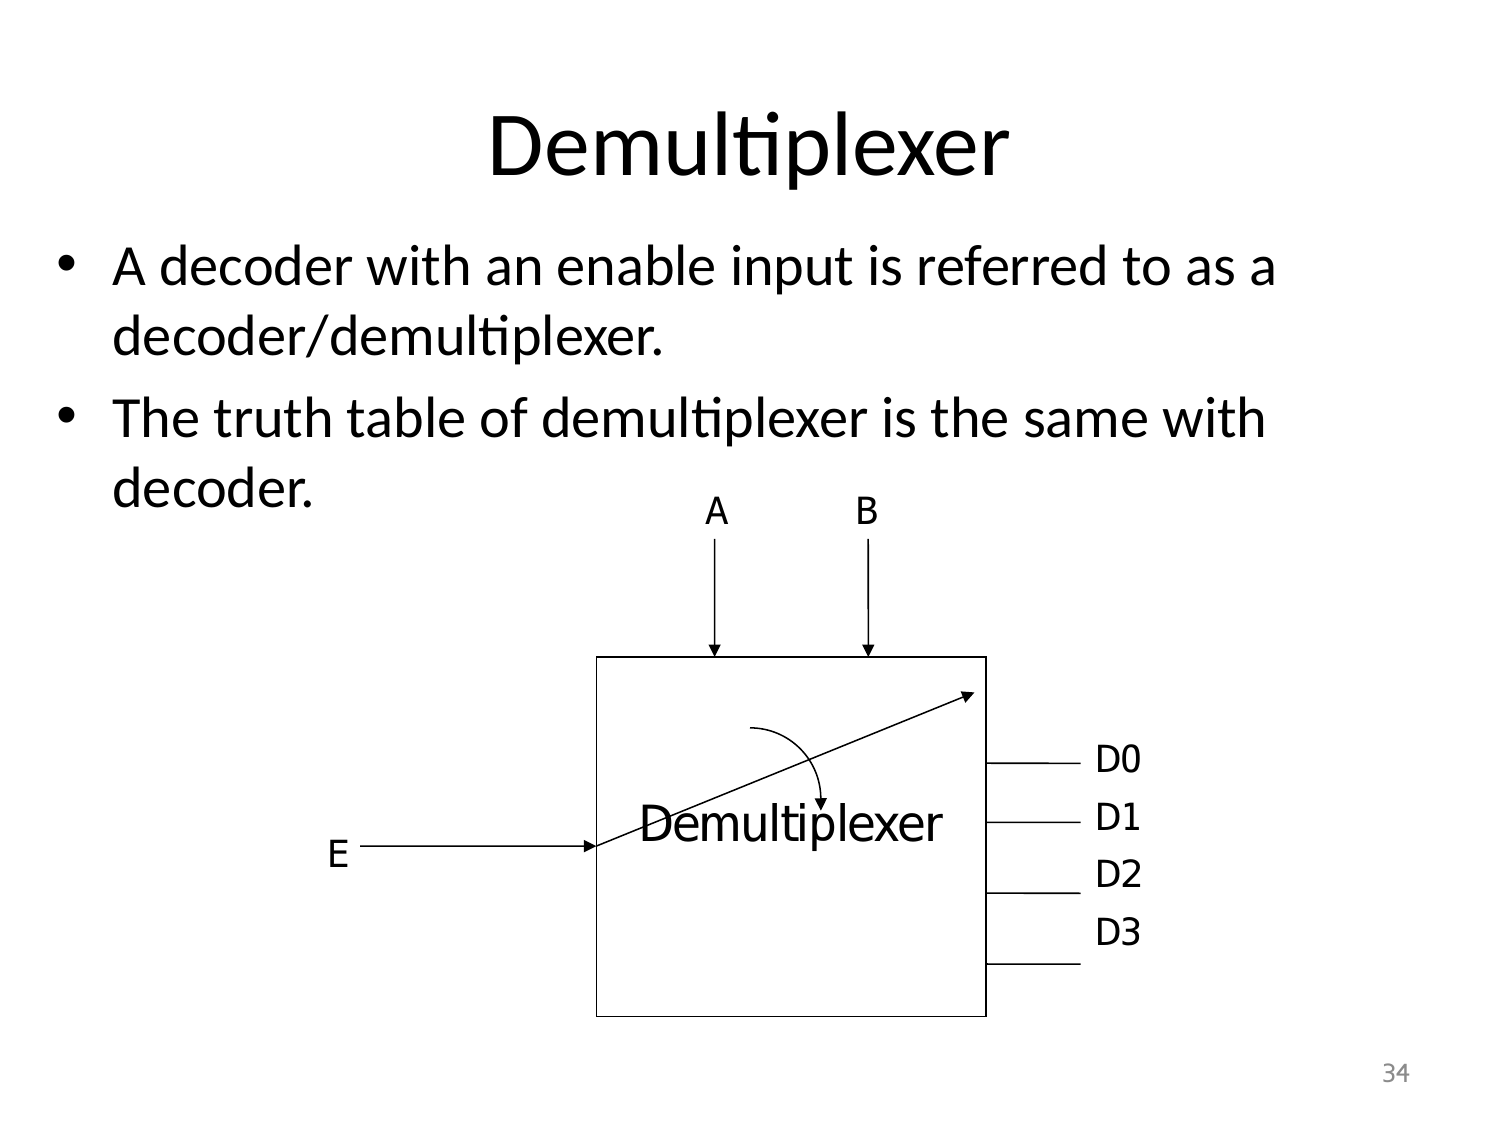

# Demultiplexer
A decoder with an enable input is referred to as a decoder/demultiplexer.
The truth table of demultiplexer is the same with decoder.
A	B

Demultiplexer

D0
D1
D2
D3

E

34